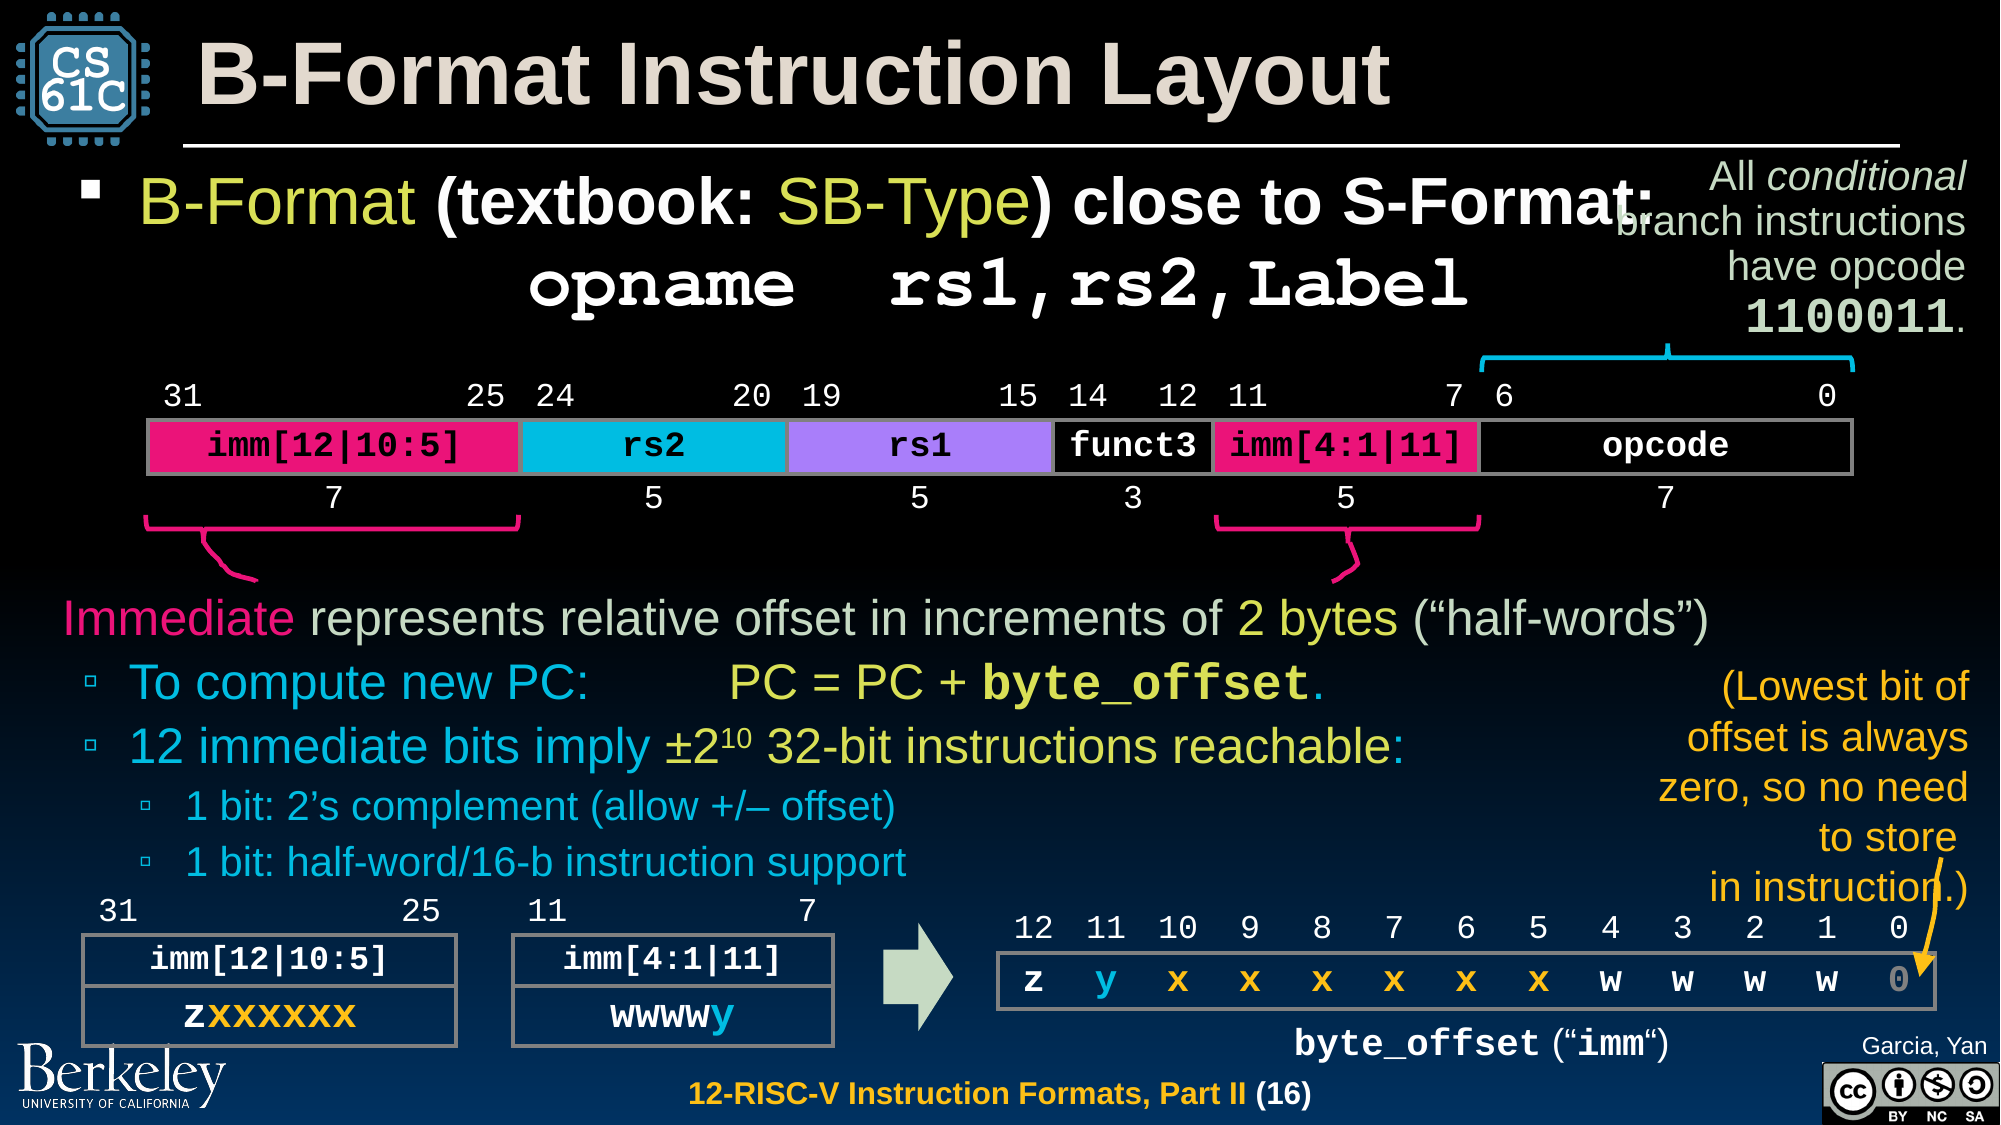

# B-Format Instruction Layout
B-Format (textbook: SB-Type) close to S-Format:
All conditional branch instructions have opcode 1100011.

opname  rs1,rs2,Label

| 31 |  |  |  | 25 | 24 |  | 20 | 19 |  | 15 | 14 | 12 | 11 |  | 7 | 6 |  |  |  | 0 |
| --- | --- | --- | --- | --- | --- | --- | --- | --- | --- | --- | --- | --- | --- | --- | --- | --- | --- | --- | --- | --- |
| imm[12|10:5] |  |  |  |  | rs2 |  |  | rs1 |  |  | funct3 |  | imm[4:1|11] |  |  | opcode |  |  |  |  |
| 7 |  |  |  |  | 5 |  |  | 5 |  |  | 3 |  | 5 |  |  | 7 |  |  |  |  |

Immediate represents relative offset in increments of 2 bytes (“half-words”)
To compute new PC:	PC = PC + byte_offset.
12 immediate bits imply ±210 32-bit instructions reachable:
1 bit: 2’s complement (allow +/– offset)
1 bit: half-word/16-b instruction support

(Lowest bit of offset is always zero, so no need to store
in instruction.)

| 31 |  |  |  | 25 |
| --- | --- | --- | --- | --- |
| imm[12|10:5] |  |  |  |  |
| zxxxxxx |  |  |  |  |
| 11 |  |  |  | 7 |
| --- | --- | --- | --- | --- |
| imm[4:1|11] |  |  |  |  |
| wwwwy |  |  |  |  |
| 12 | 11 | 10 | 9 | 8 | 7 | 6 | 5 | 4 | 3 | 2 | 1 | 0 |
| --- | --- | --- | --- | --- | --- | --- | --- | --- | --- | --- | --- | --- |
| z | y | x | x | x | x | x | x | w | w | w | w | 0 |

byte_offset (“imm“)